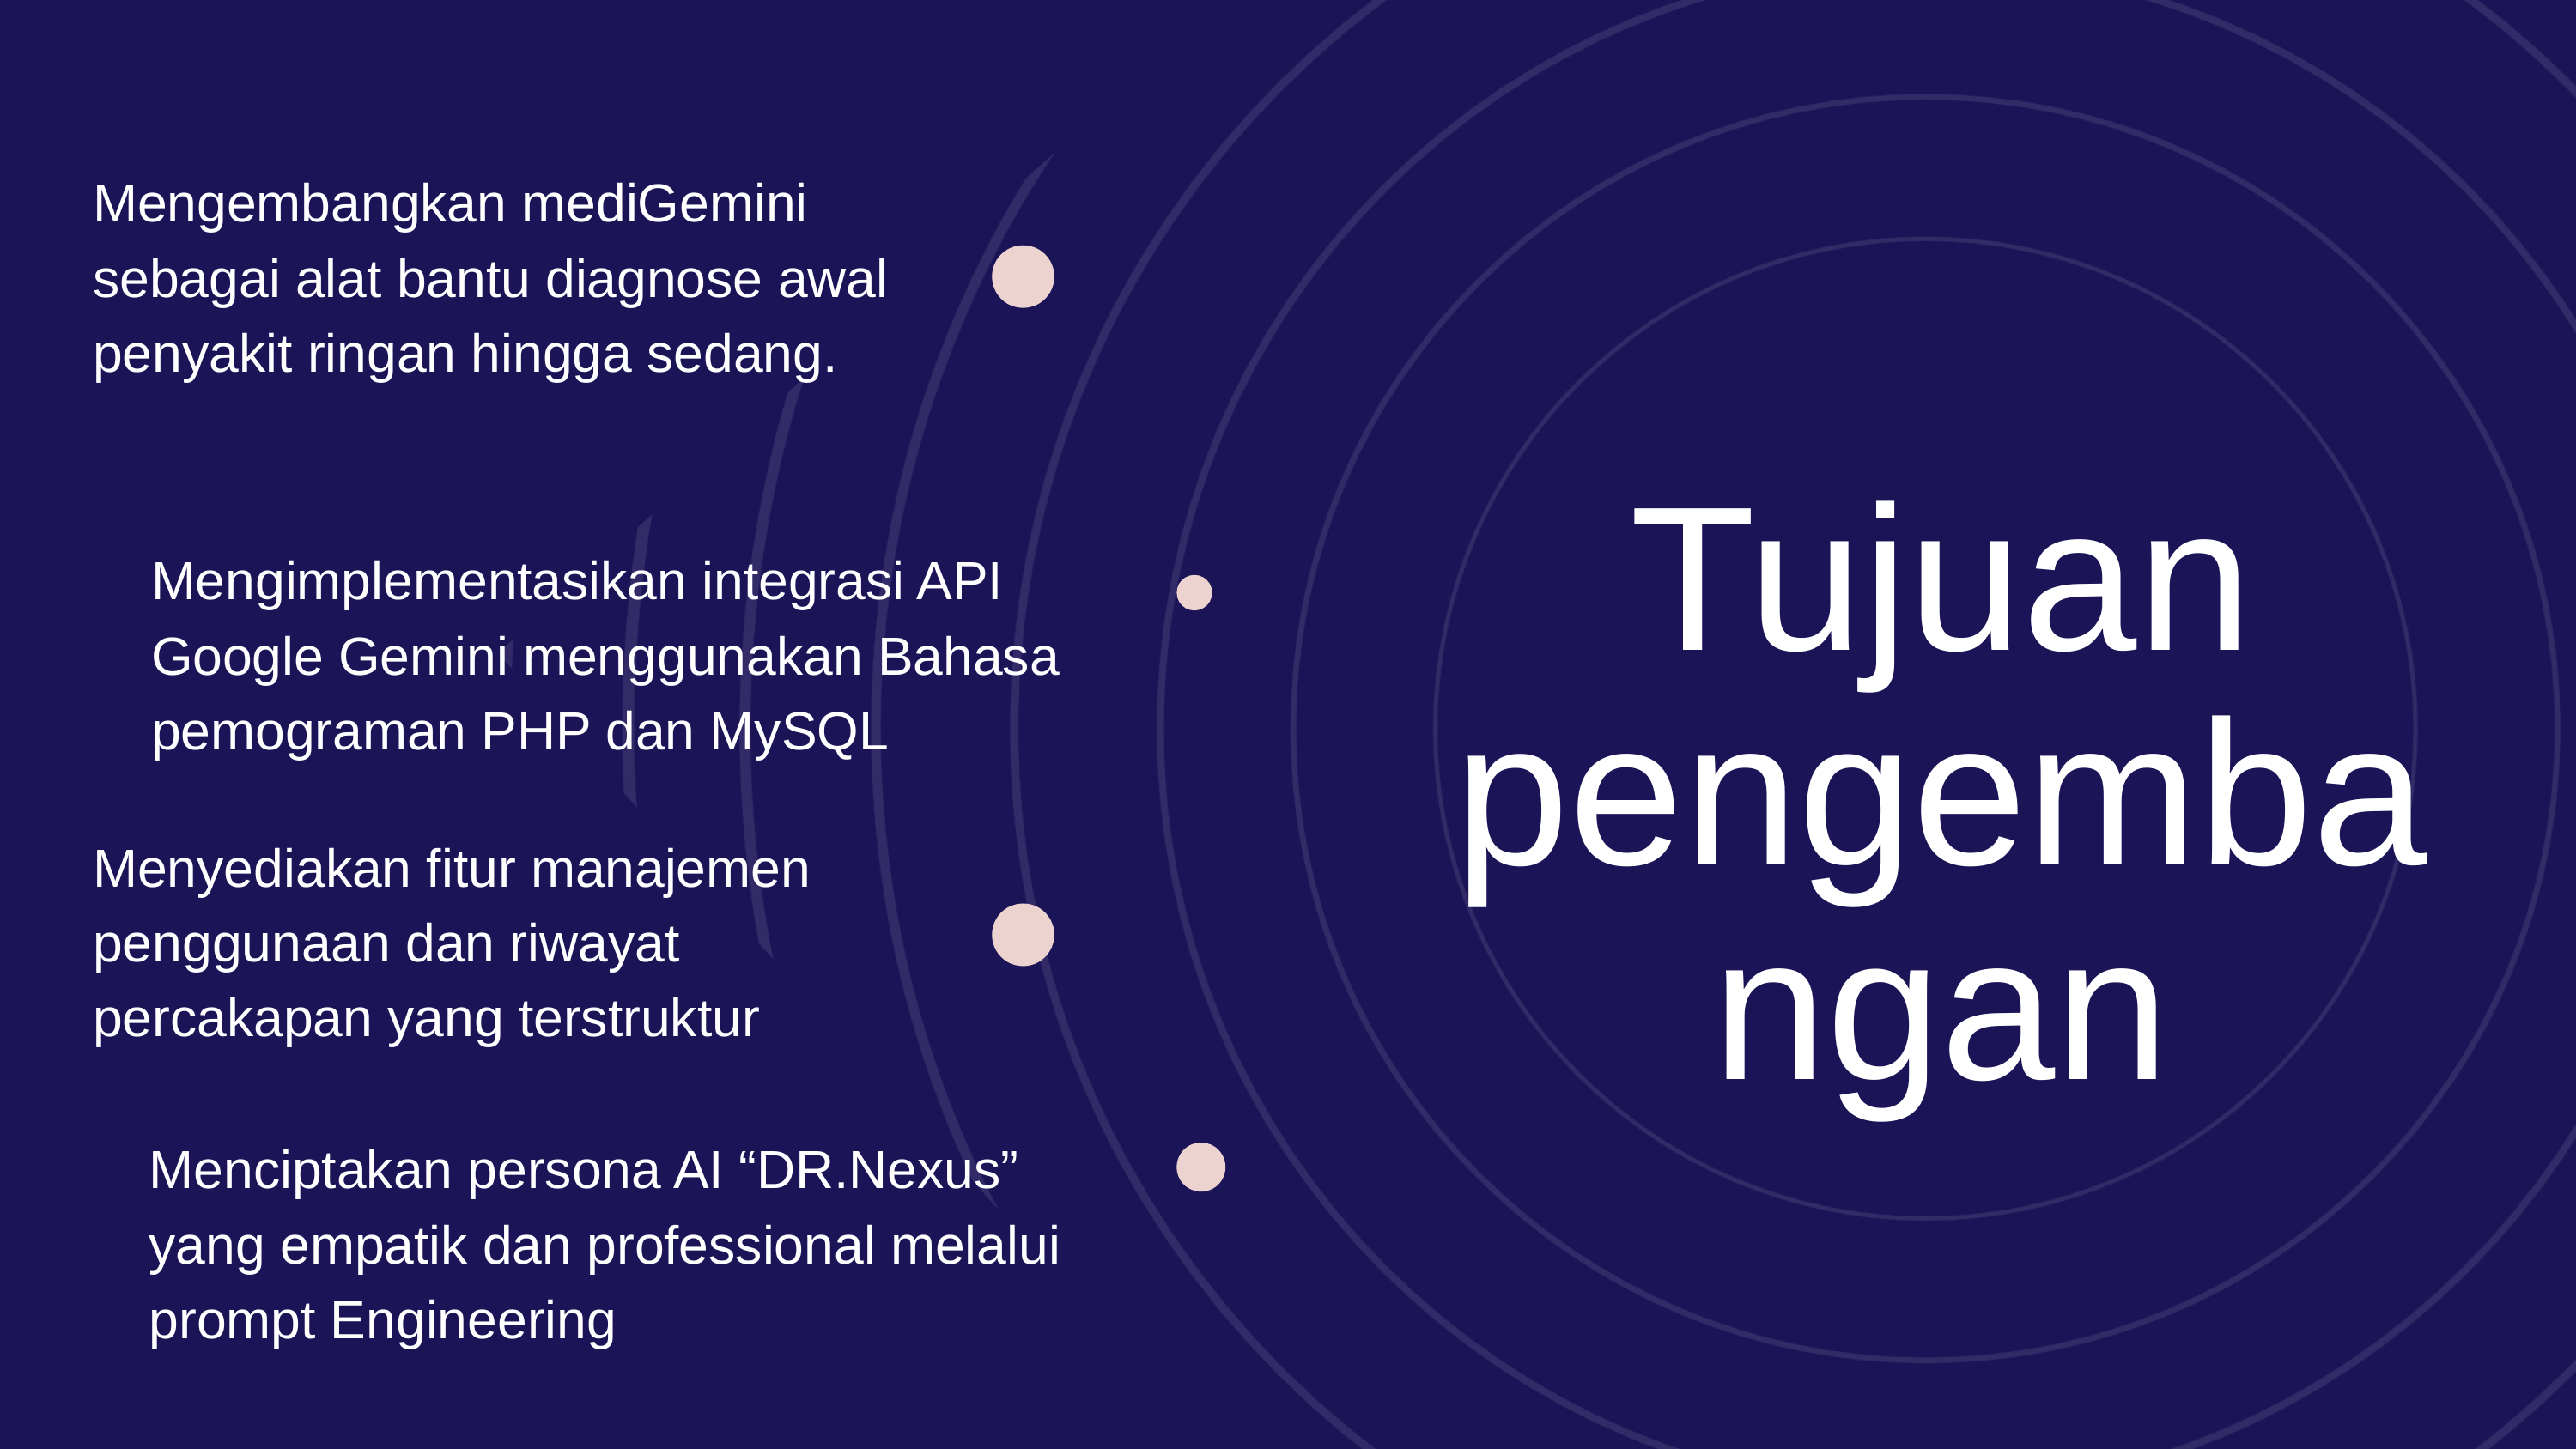

Mengembangkan mediGemini sebagai alat bantu diagnose awal penyakit ringan hingga sedang.

Tujuan pengembangan
Mengimplementasikan integrasi API Google Gemini menggunakan Bahasa pemograman PHP dan MySQL

Menyediakan fitur manajemen penggunaan dan riwayat percakapan yang terstruktur

Menciptakan persona AI “DR.Nexus” yang empatik dan professional melalui prompt Engineering